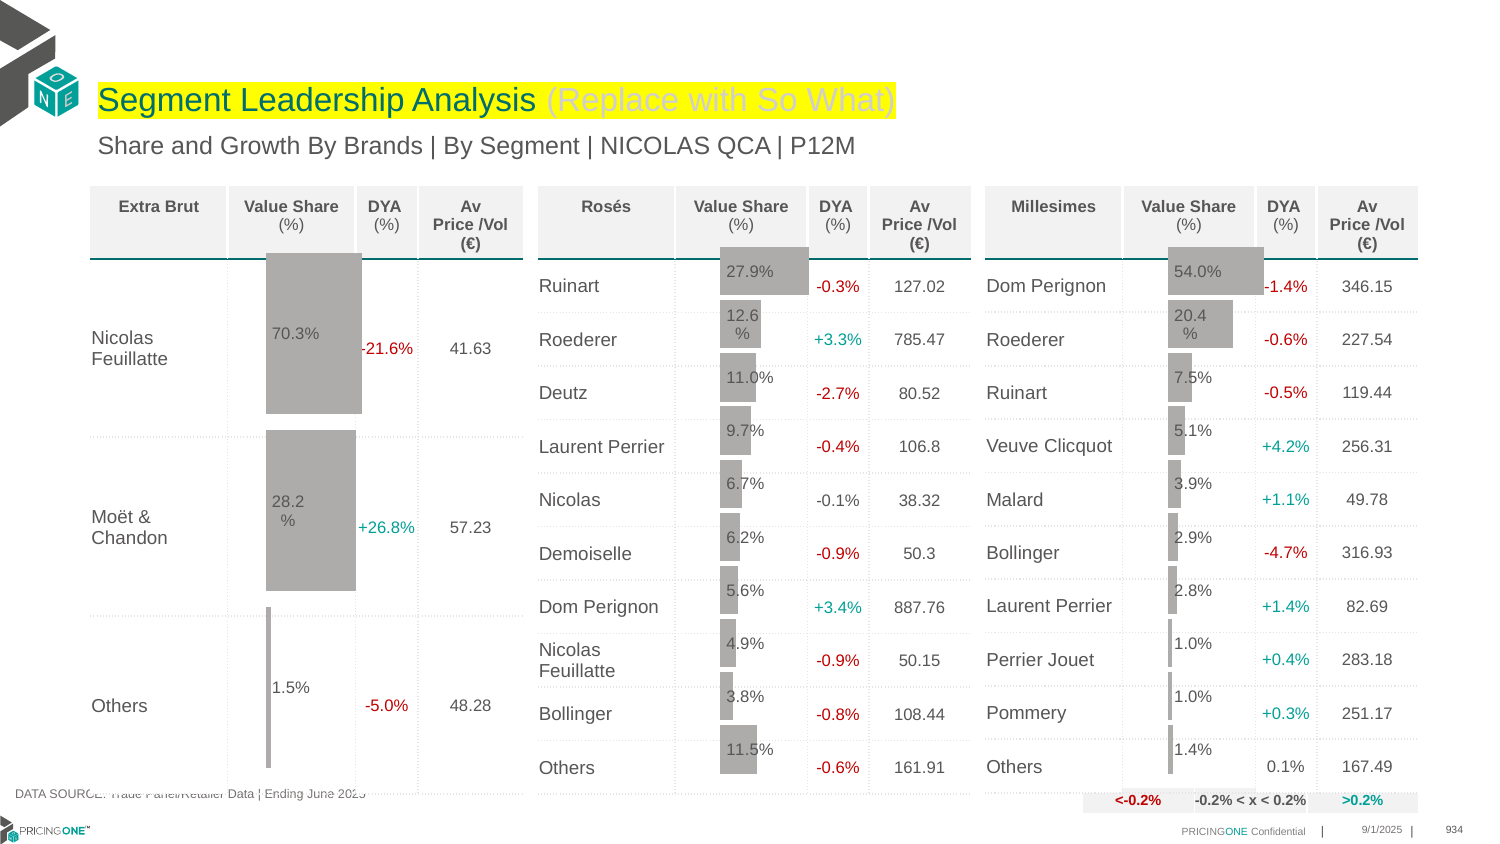

# Segment Leadership Analysis (Replace with So What)
Share and Growth By Brands | By Segment | NICOLAS QCA | P12M
| Rosés | Value Share (%) | DYA (%) | Av Price /Vol (€) |
| --- | --- | --- | --- |
| Ruinart |  | -0.3% | 127.02 |
| Roederer |  | +3.3% | 785.47 |
| Deutz |  | -2.7% | 80.52 |
| Laurent Perrier |  | -0.4% | 106.8 |
| Nicolas |  | -0.1% | 38.32 |
| Demoiselle |  | -0.9% | 50.3 |
| Dom Perignon |  | +3.4% | 887.76 |
| Nicolas Feuillatte |  | -0.9% | 50.15 |
| Bollinger |  | -0.8% | 108.44 |
| Others |  | -0.6% | 161.91 |
| Extra Brut | Value Share (%) | DYA (%) | Av Price /Vol (€) |
| --- | --- | --- | --- |
| Nicolas Feuillatte |  | -21.6% | 41.63 |
| Moët & Chandon |  | +26.8% | 57.23 |
| Others |  | -5.0% | 48.28 |
| Millesimes | Value Share (%) | DYA (%) | Av Price /Vol (€) |
| --- | --- | --- | --- |
| Dom Perignon |  | -1.4% | 346.15 |
| Roederer |  | -0.6% | 227.54 |
| Ruinart |  | -0.5% | 119.44 |
| Veuve Clicquot |  | +4.2% | 256.31 |
| Malard |  | +1.1% | 49.78 |
| Bollinger |  | -4.7% | 316.93 |
| Laurent Perrier |  | +1.4% | 82.69 |
| Perrier Jouet |  | +0.4% | 283.18 |
| Pommery |  | +0.3% | 251.17 |
| Others |  | 0.1% | 167.49 |

### Chart

| Category | Extra Brut | NICOLAS QCA |
|---|---|
|  | 0.7027075215697189 |

### Chart

| Category | Rosés | NICOLAS QCA |
|---|---|
|  | 0.27907081970674663 |

### Chart

| Category | Millesimes | NICOLAS QCA |
|---|---|
|  | 0.5402916939395466 |
DATA SOURCE: Trade Panel/Retailer Data | Ending June 2025
| <-0.2% | -0.2% < x < 0.2% | >0.2% |
| --- | --- | --- |

9/1/2025
934